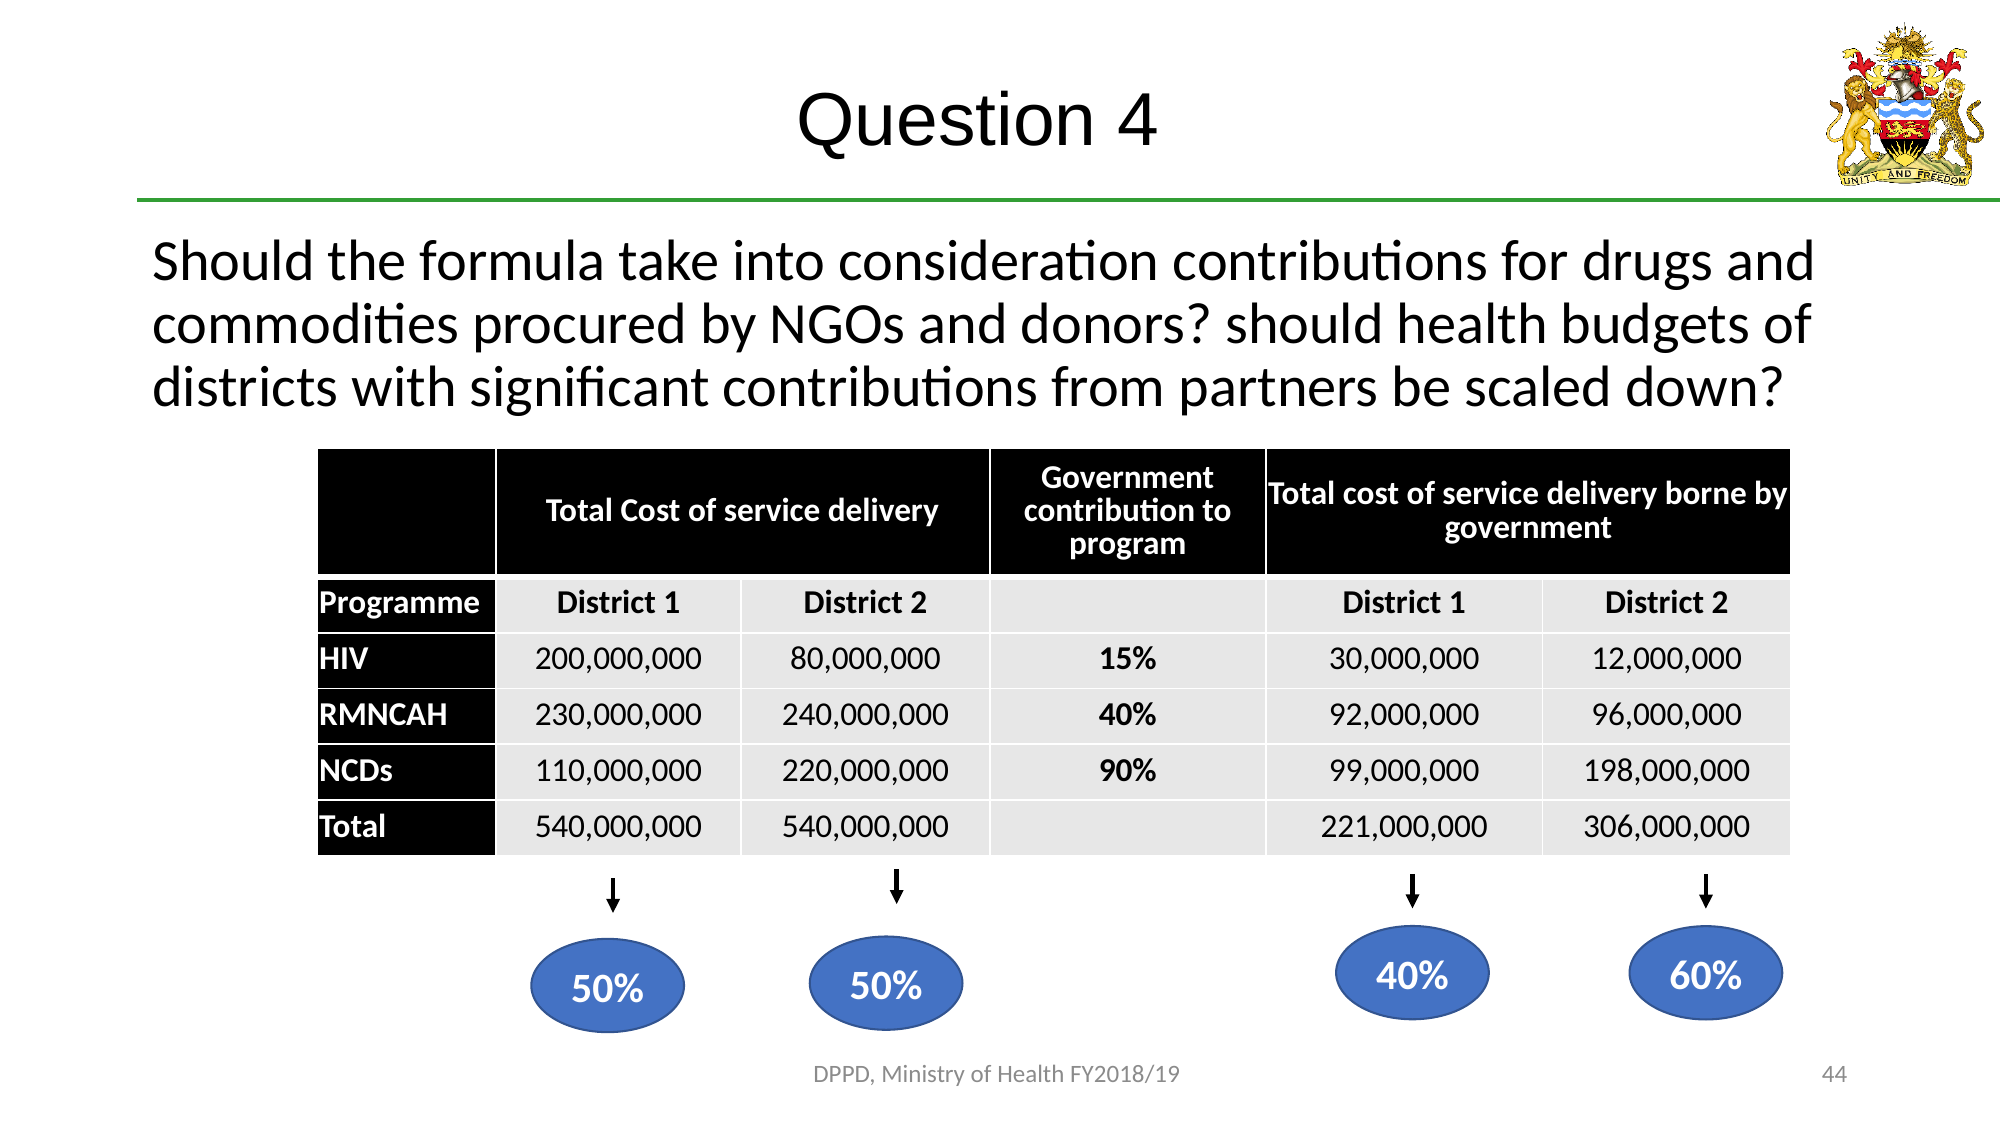

# Question 4
Should the formula take into consideration contributions for drugs and commodities procured by NGOs and donors? should health budgets of districts with significant contributions from partners be scaled down?
|  | Total Cost of service delivery |  | Government contribution to program | Total cost of service delivery borne by government |  |
| --- | --- | --- | --- | --- | --- |
| Programme | District 1 | District 2 |  | District 1 | District 2 |
| HIV | 200,000,000 | 80,000,000 | 15% | 30,000,000 | 12,000,000 |
| RMNCAH | 230,000,000 | 240,000,000 | 40% | 92,000,000 | 96,000,000 |
| NCDs | 110,000,000 | 220,000,000 | 90% | 99,000,000 | 198,000,000 |
| Total | 540,000,000 | 540,000,000 |  | 221,000,000 | 306,000,000 |
40%
60%
50%
50%

DPPD, Ministry of Health FY2018/19
44